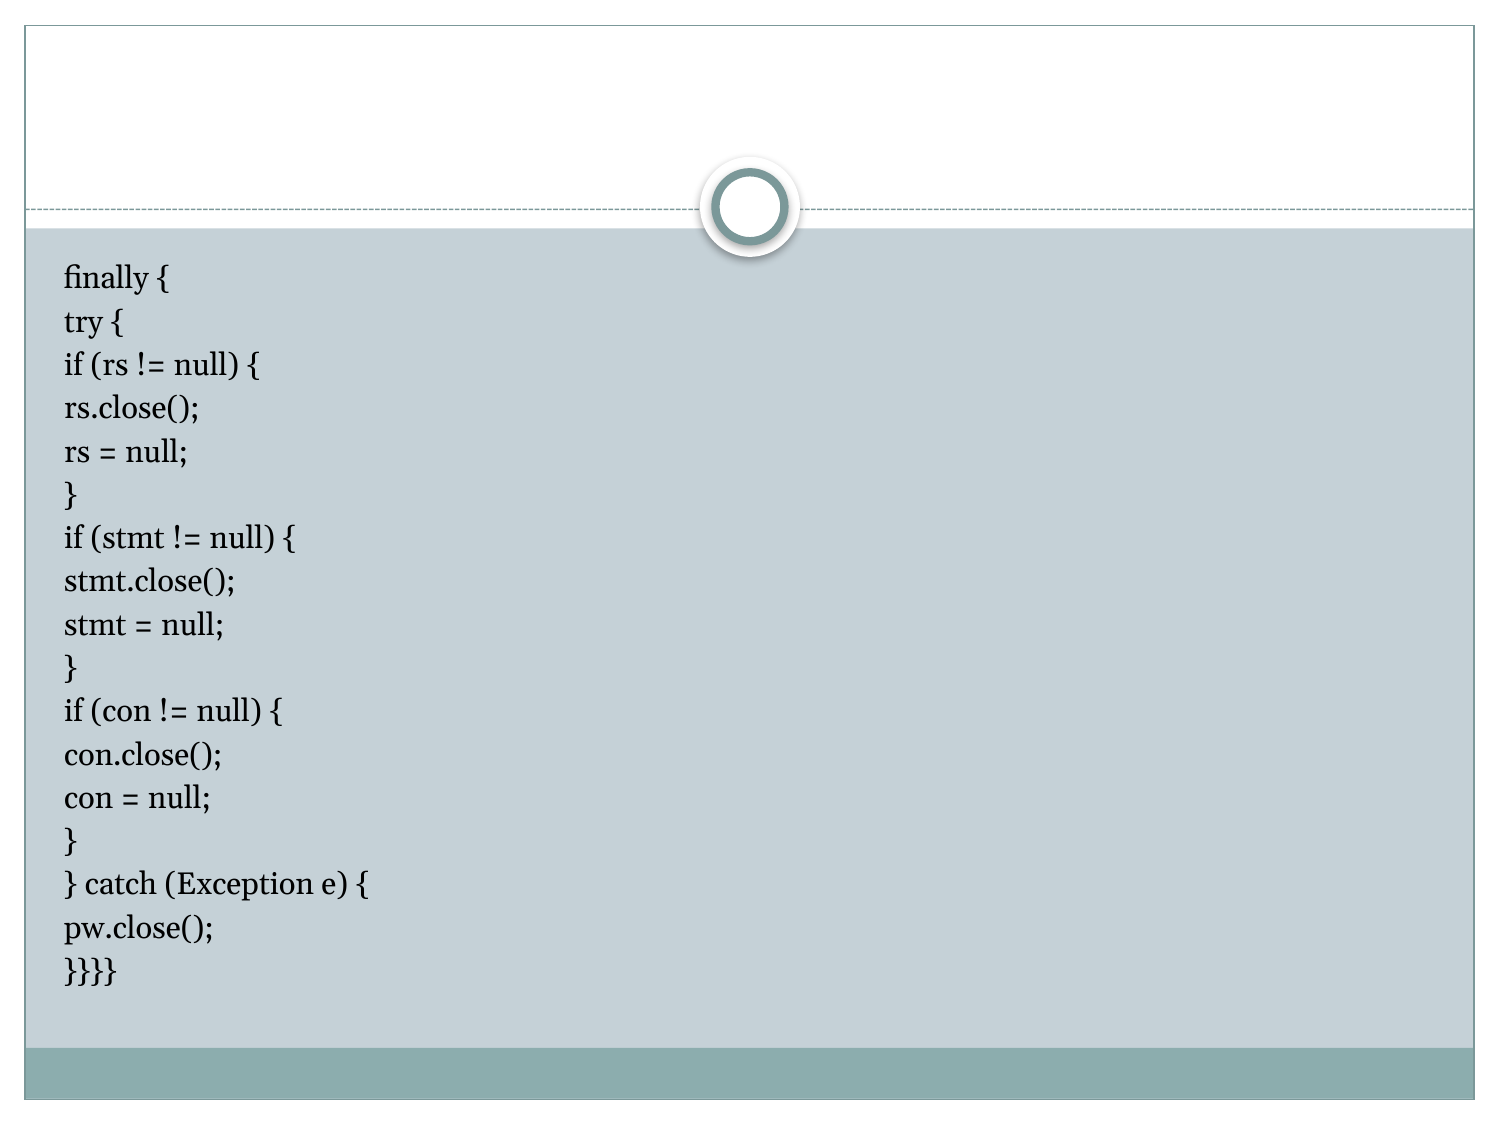

#
finally {
try {
if (rs != null) {
rs.close();
rs = null;
}
if (stmt != null) {
stmt.close();
stmt = null;
}
if (con != null) {
con.close();
con = null;
}
} catch (Exception e) {
pw.close();
}}}}